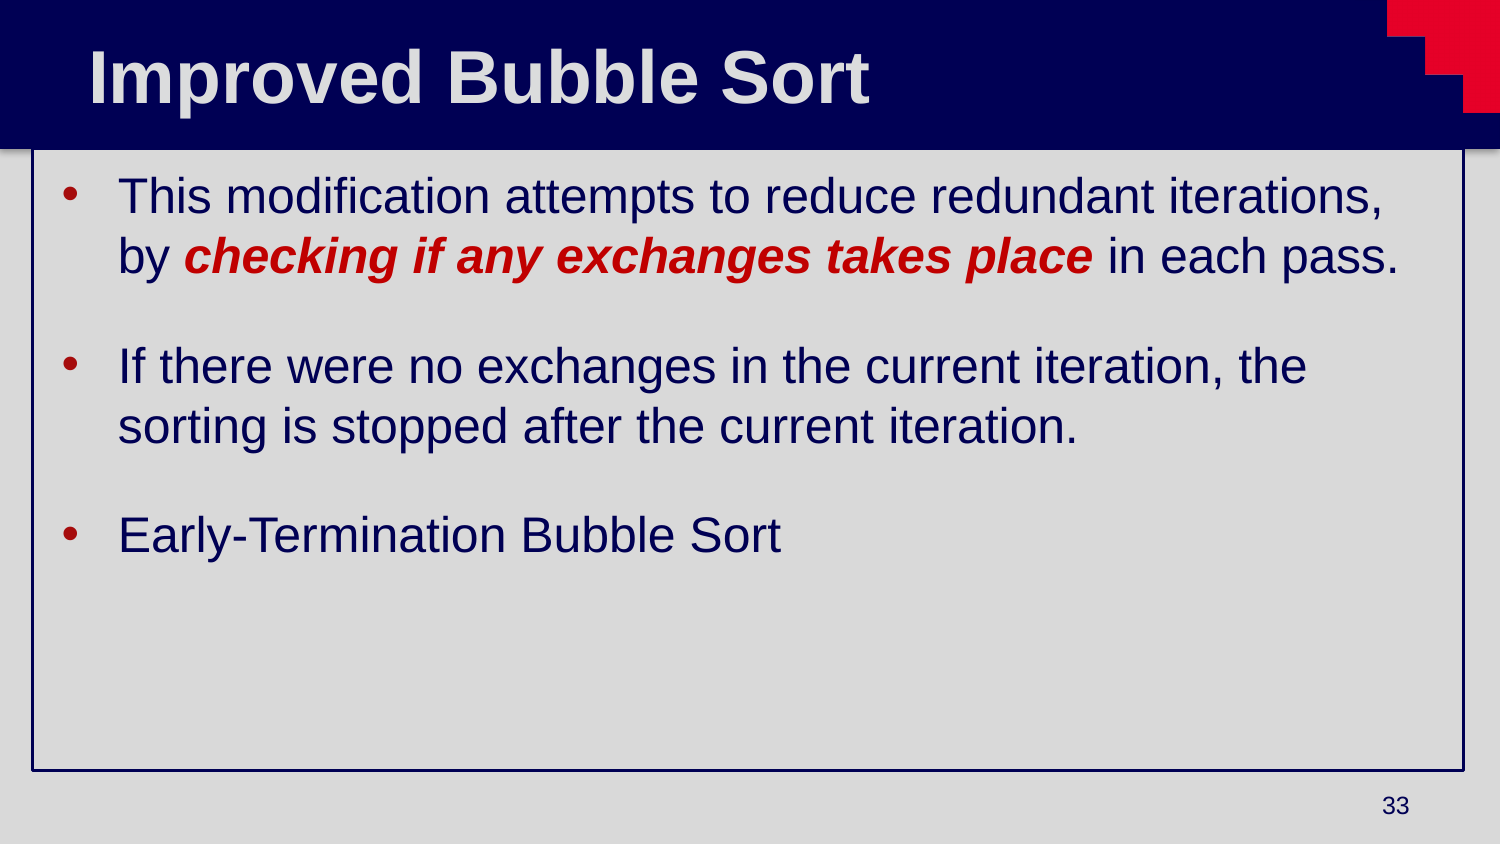

# Improved Bubble Sort
This modification attempts to reduce redundant iterations, by checking if any exchanges takes place in each pass.
If there were no exchanges in the current iteration, the sorting is stopped after the current iteration.
Early-Termination Bubble Sort

33